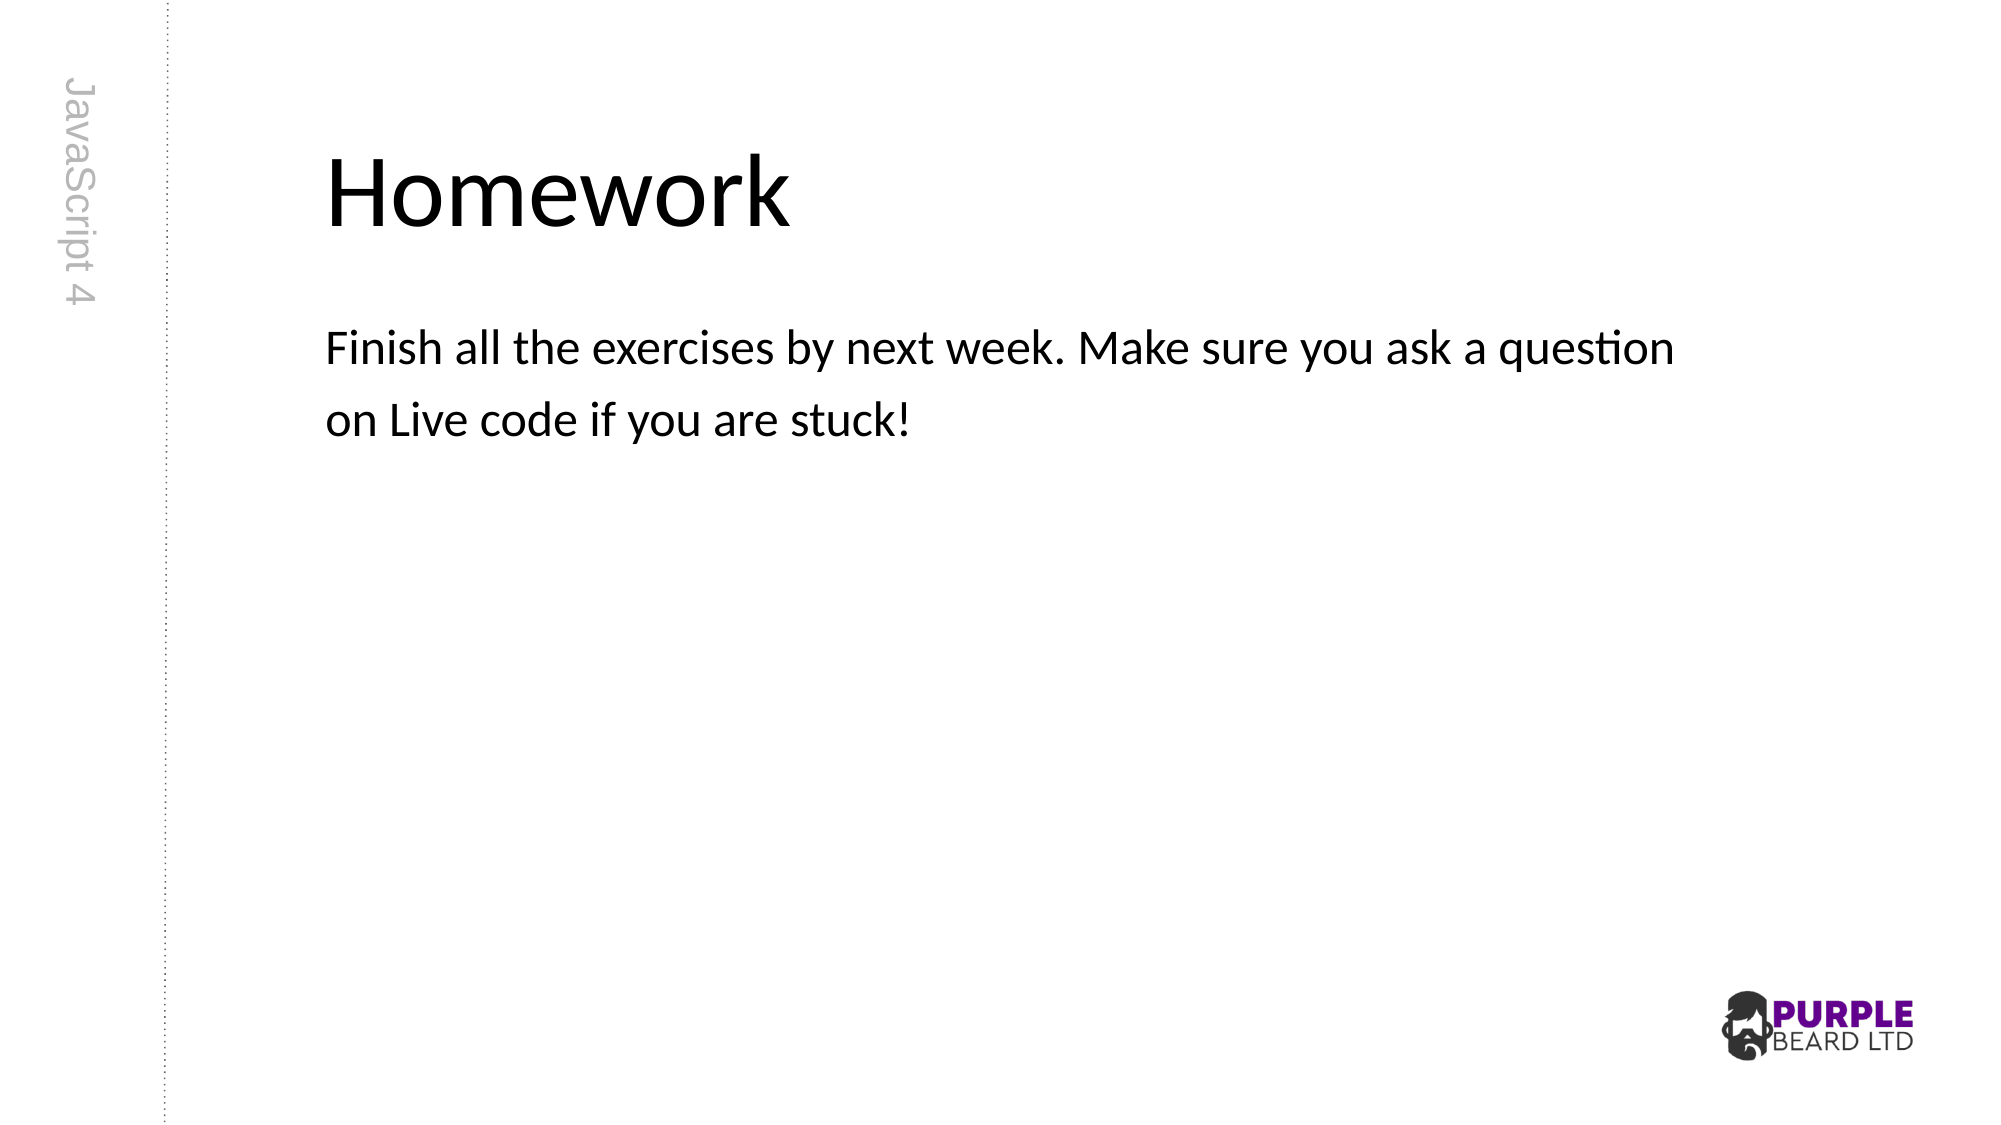

# Homework
Finish all the exercises by next week. Make sure you ask a question on Live code if you are stuck!